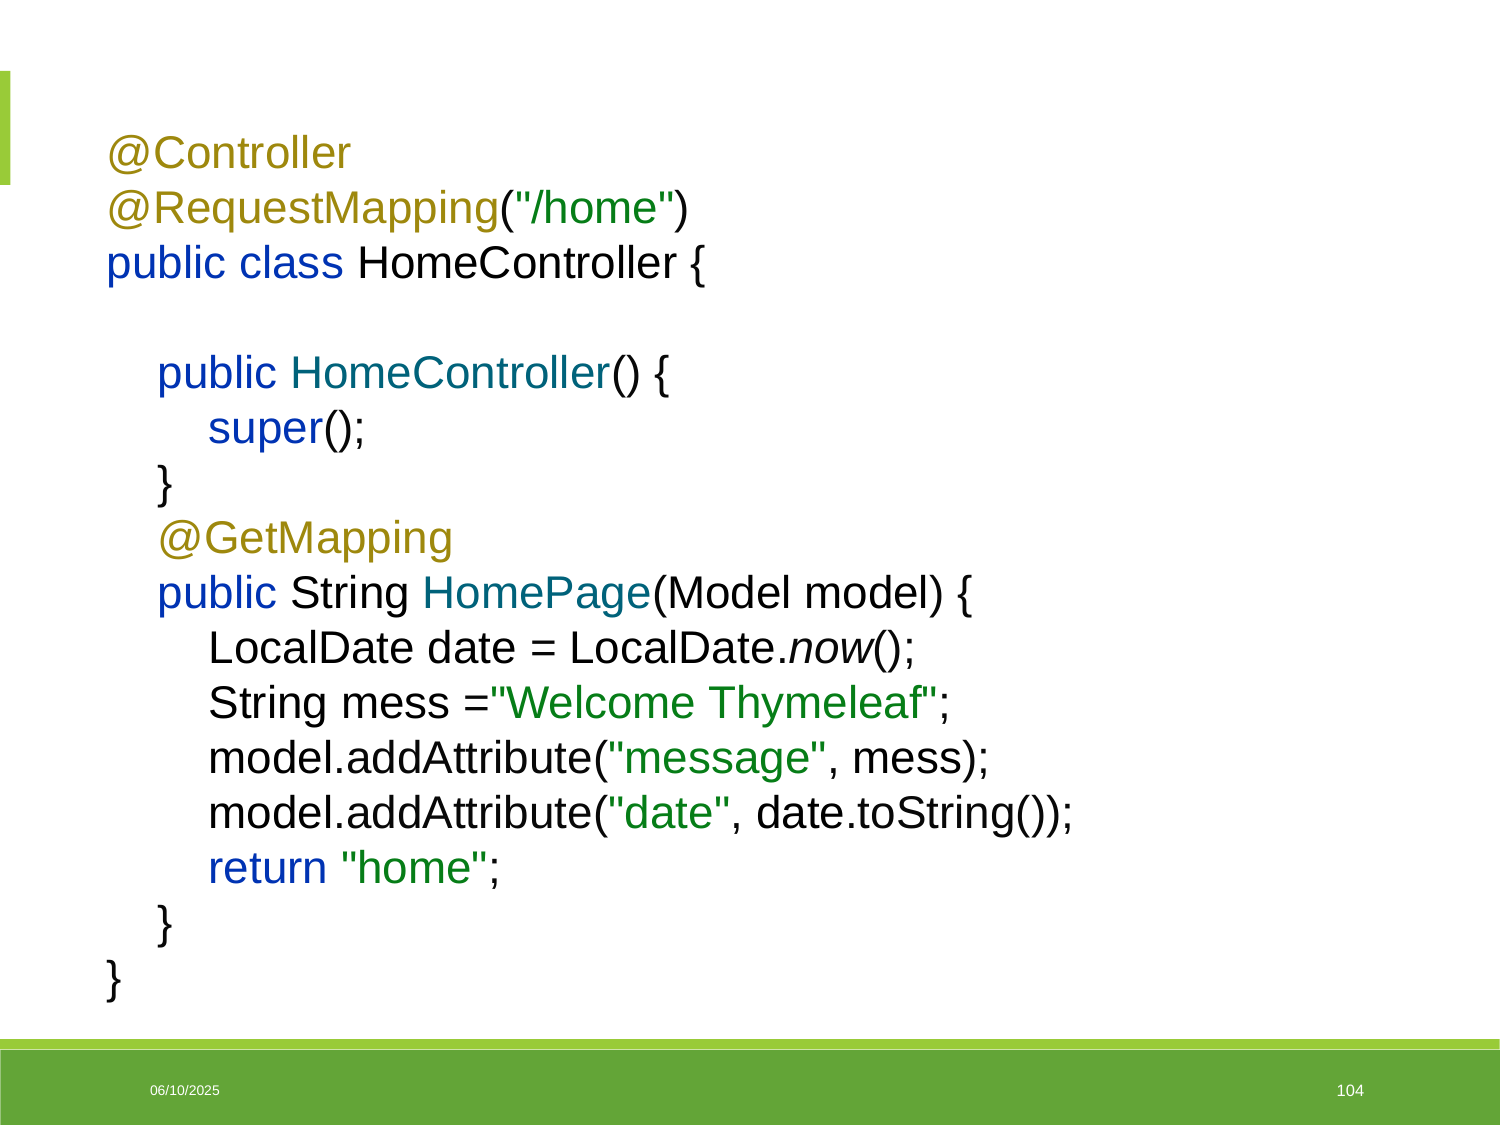

@Controller
@RequestMapping("/home")
public class HomeController {
    public HomeController() {
        super();
    }
    @GetMapping
    public String HomePage(Model model) {
        LocalDate date = LocalDate.now();
        String mess ="Welcome Thymeleaf";
        model.addAttribute("message", mess);
        model.addAttribute("date", date.toString());
        return "home";
    }
}
06/10/2025
104